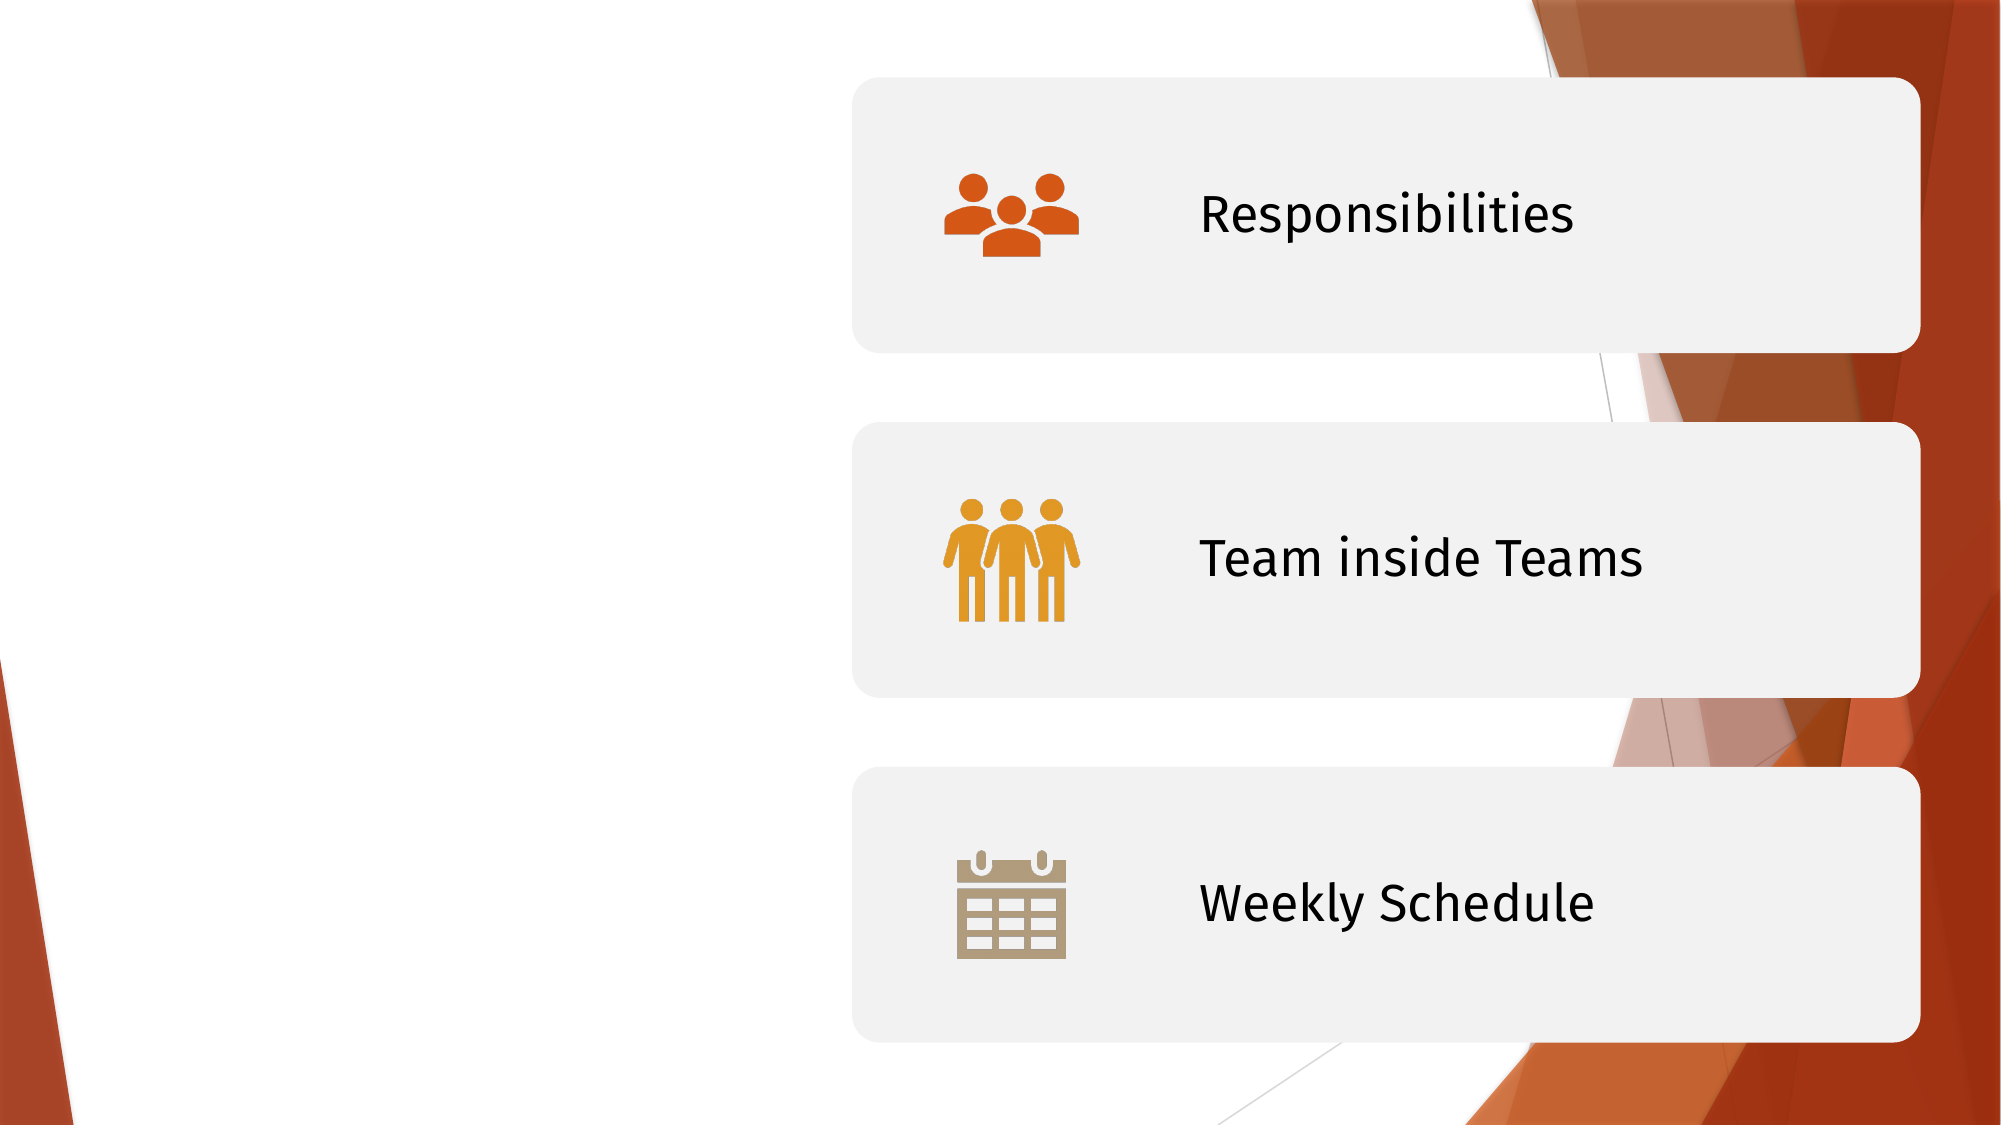

Responsibilities
Team inside Teams
Weekly Schedule
# Overall Solution Approach